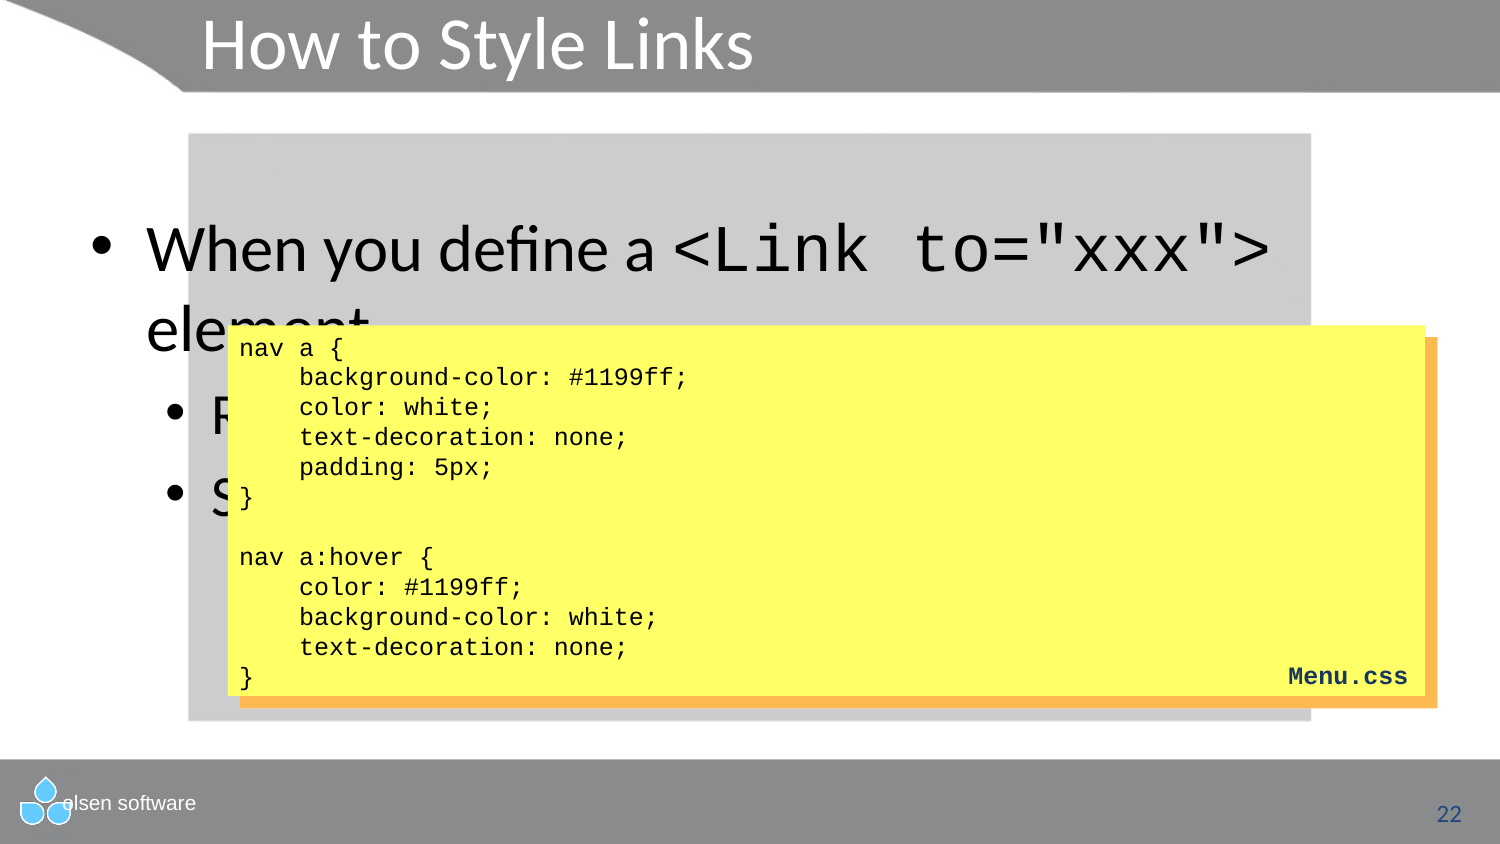

# How to Style Links
When you define a <Link to="xxx"> element…
React renders it as an <a href="xxx">
So you can define CSS styles like this:
nav a {
    background-color: #1199ff;
    color: white;
    text-decoration: none;
    padding: 5px;
}

nav a:hover {
    color: #1199ff;
    background-color: white;
    text-decoration: none;
}
Menu.css
22